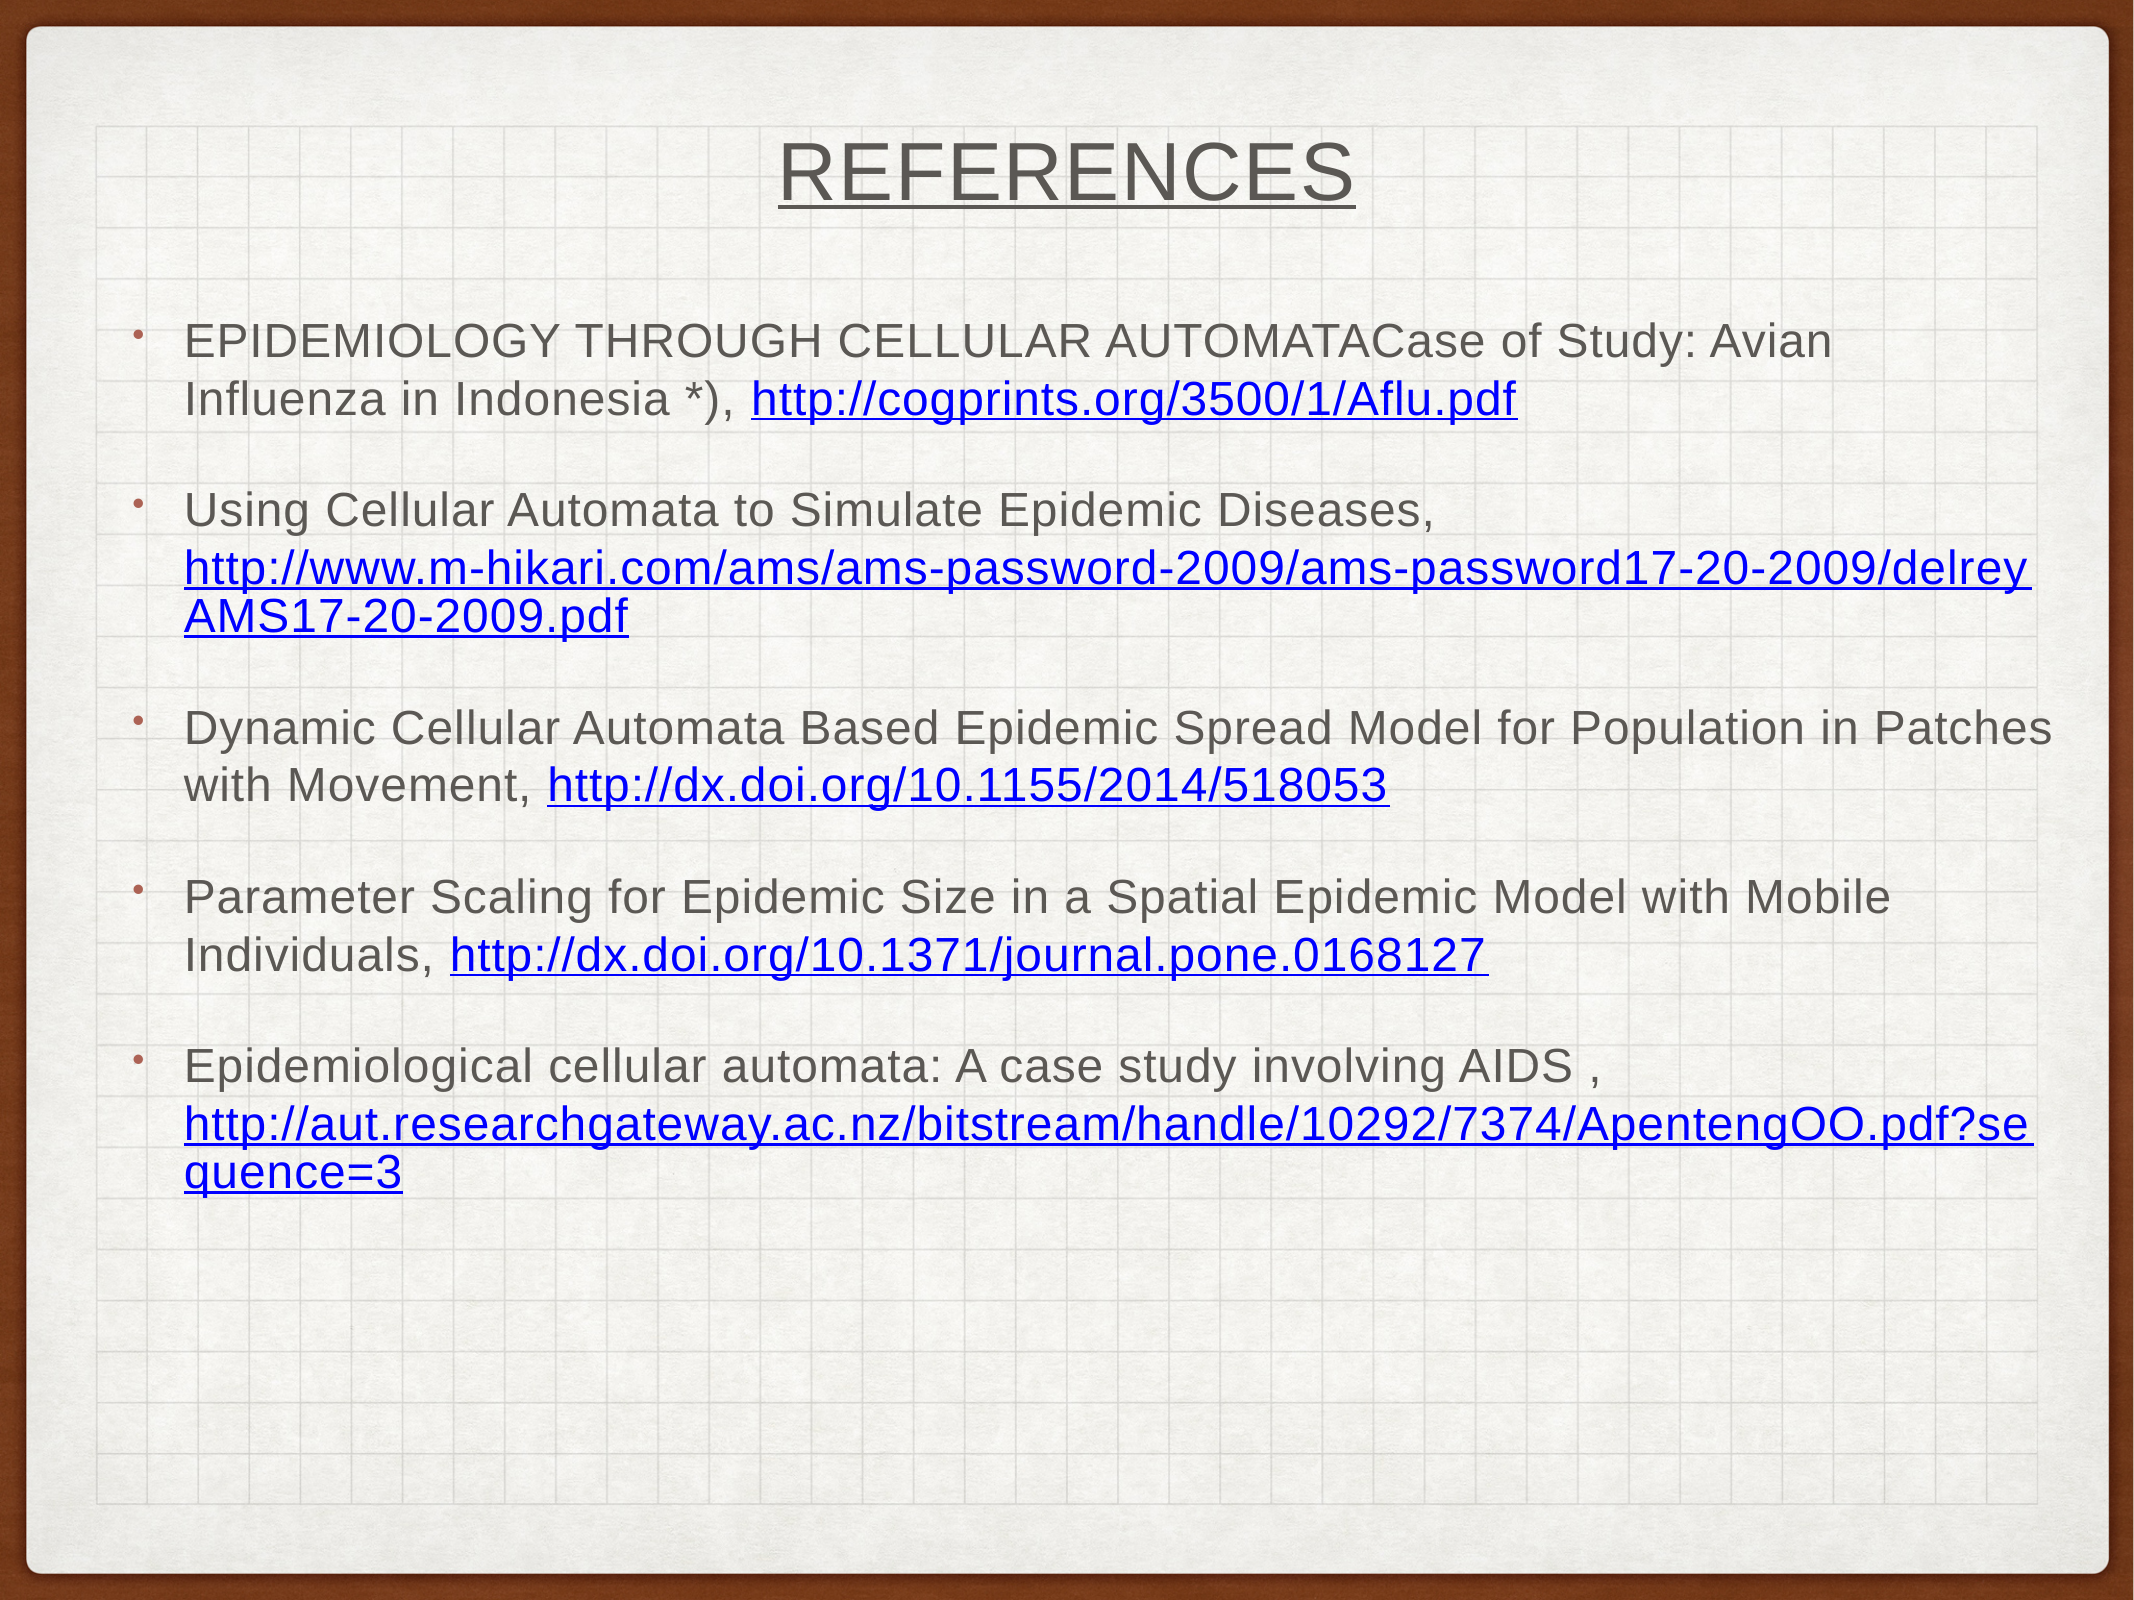

References
EPIDEMIOLOGY THROUGH CELLULAR AUTOMATACase of Study: Avian  Influenza in Indonesia *), http://cogprints.org/3500/1/Aflu.pdf
Using Cellular Automata to Simulate Epidemic Diseases, http://www.m-hikari.com/ams/ams-password-2009/ams-password17-20-2009/delreyAMS17-20-2009.pdf
Dynamic Cellular Automata Based Epidemic Spread Model for Population in Patches with Movement, http://dx.doi.org/10.1155/2014/518053
Parameter Scaling for Epidemic Size in a Spatial Epidemic Model with Mobile Individuals, http://dx.doi.org/10.1371/journal.pone.0168127
Epidemiological cellular automata: A case study involving AIDS , http://aut.researchgateway.ac.nz/bitstream/handle/10292/7374/ApentengOO.pdf?sequence=3